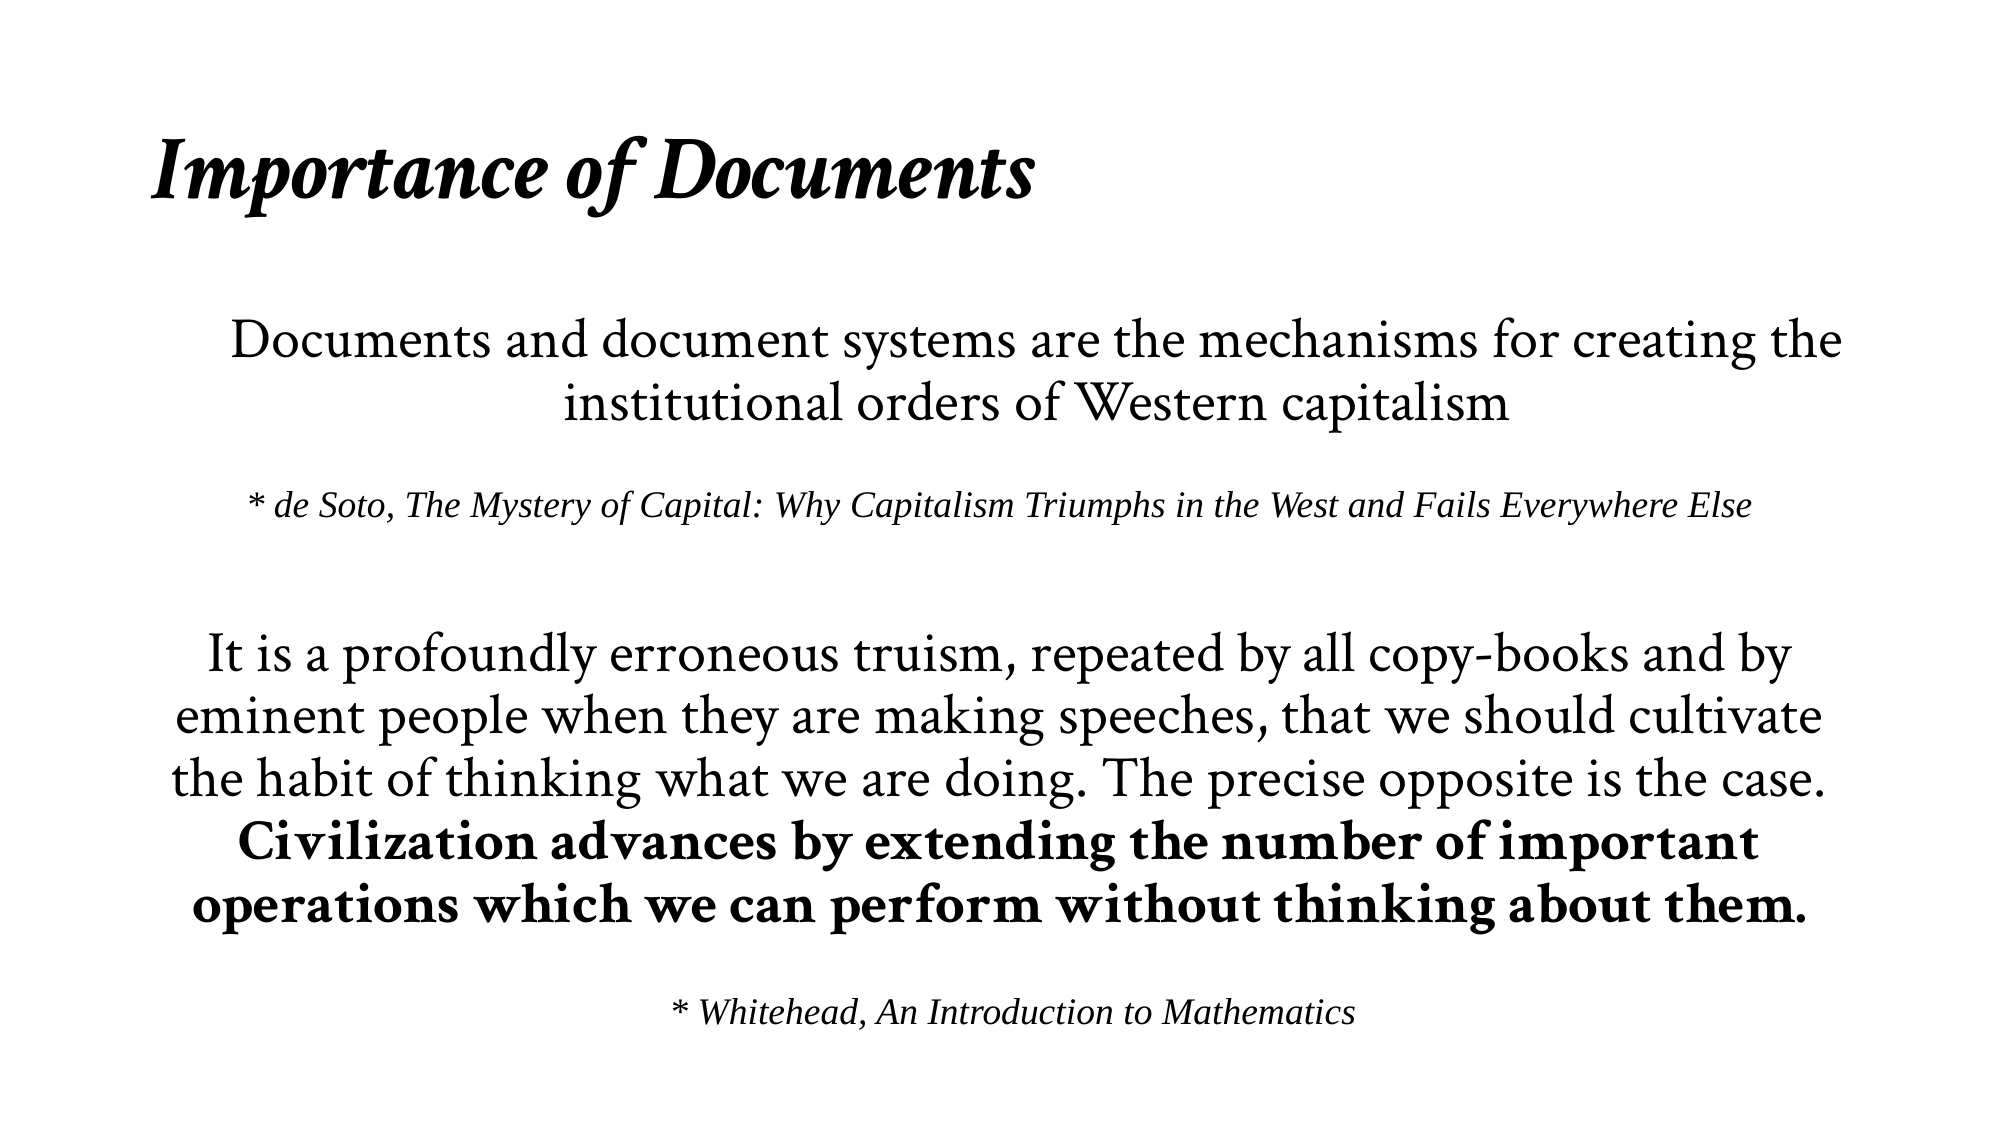

# Importance of Documents
Documents and document systems are the mechanisms for creating the institutional orders of Western capitalism

It is a profoundly erroneous truism, repeated by all copy-books and by eminent people when they are making speeches, that we should cultivate the habit of thinking what we are doing. The precise opposite is the case. Civilization advances by extending the number of important operations which we can perform without thinking about them.

* de Soto, The Mystery of Capital: Why Capitalism Triumphs in the West and Fails Everywhere Else

* Whitehead, An Introduction to Mathematics